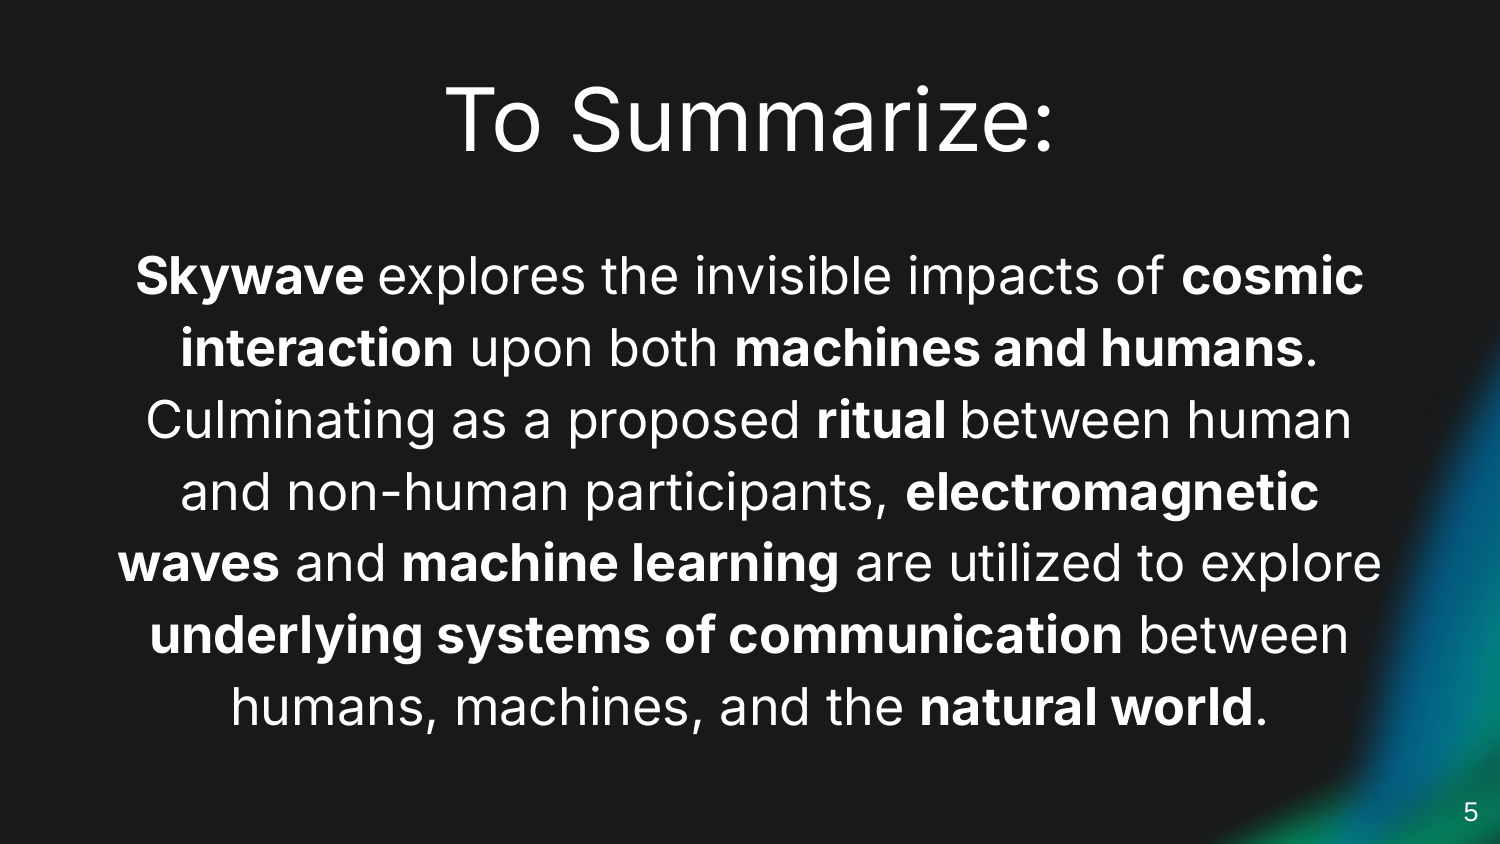

To Summarize:
# Skywave explores the invisible impacts of cosmic interaction upon both machines and humans. Culminating as a proposed ritual between human and non-human participants, electromagnetic waves and machine learning are utilized to explore underlying systems of communication between humans, machines, and the natural world.

5